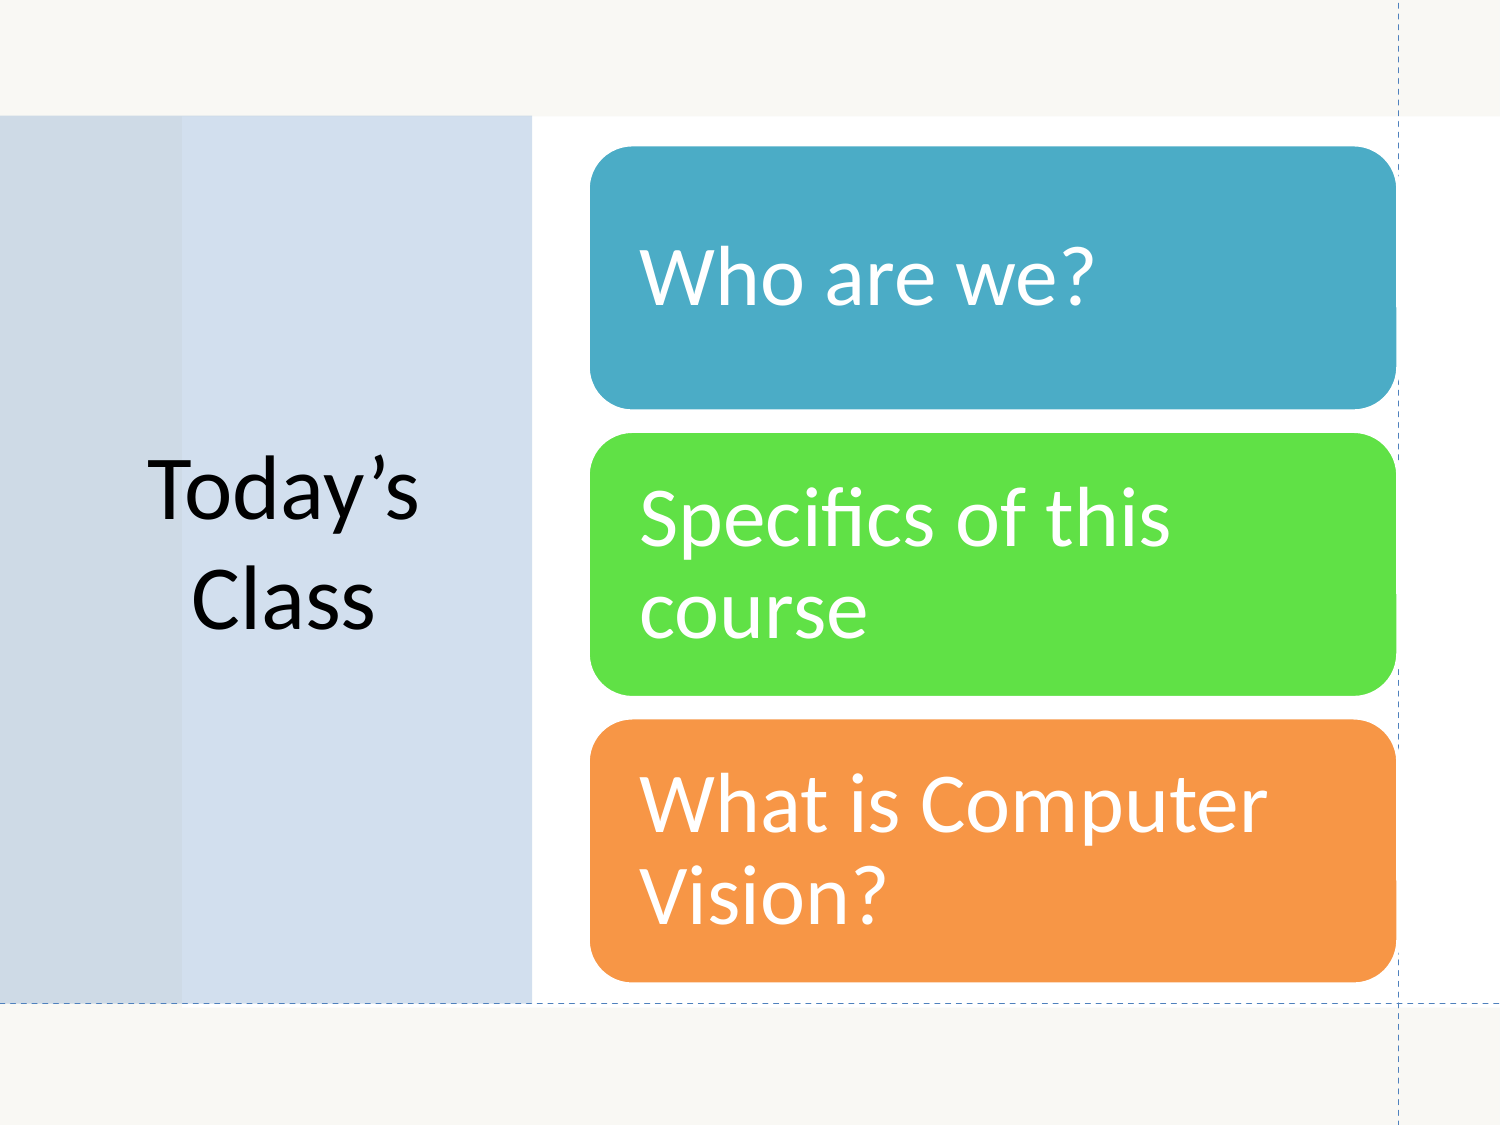

# Today’s Class

Who are we?
Specifics of this course
What is Computer Vision?